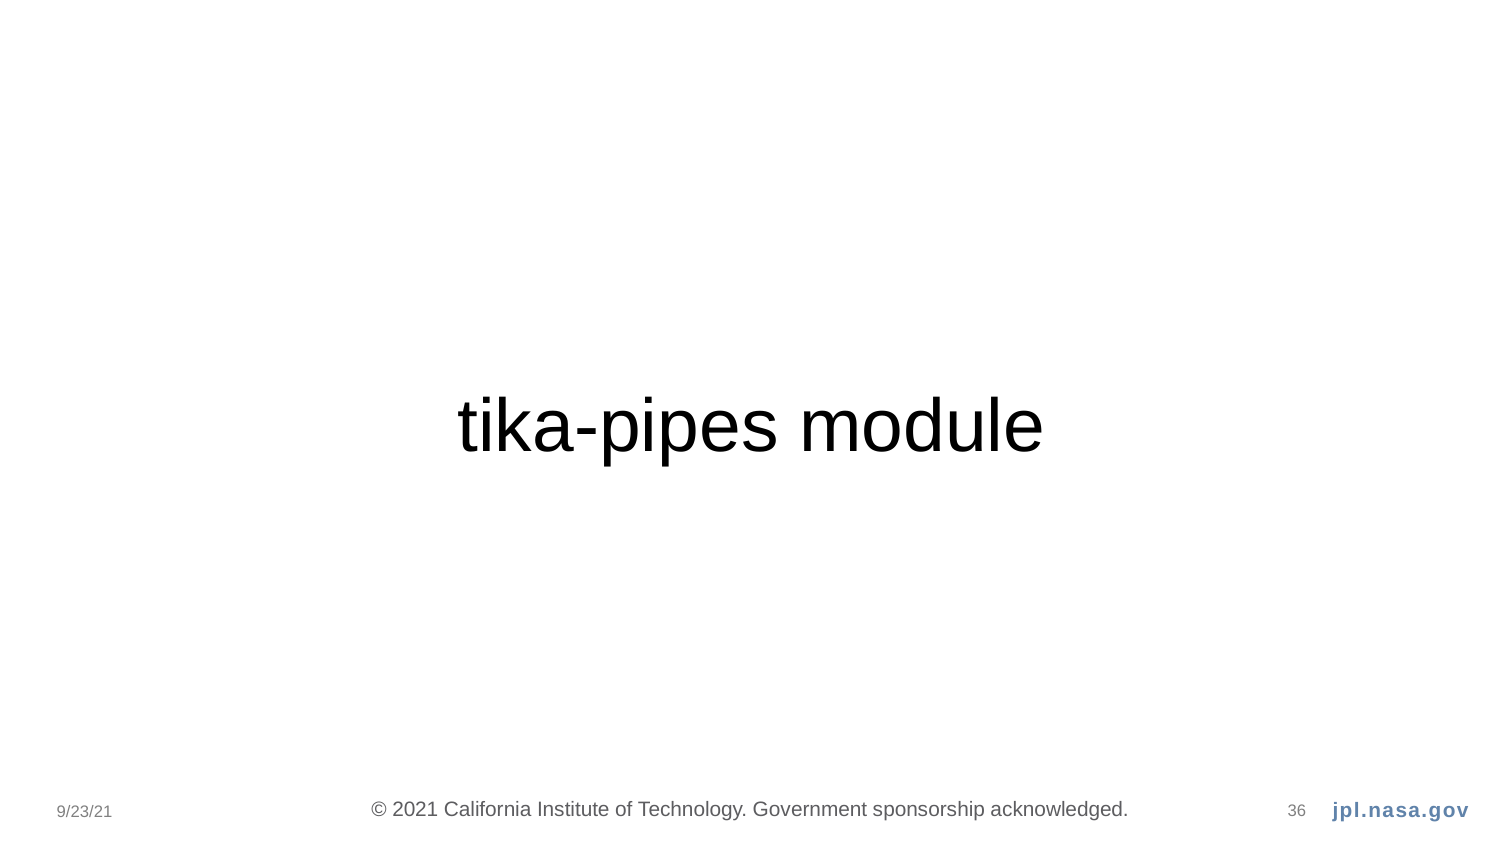

tika-pipes module
9/23/21
© 2021 California Institute of Technology. Government sponsorship acknowledged.
36